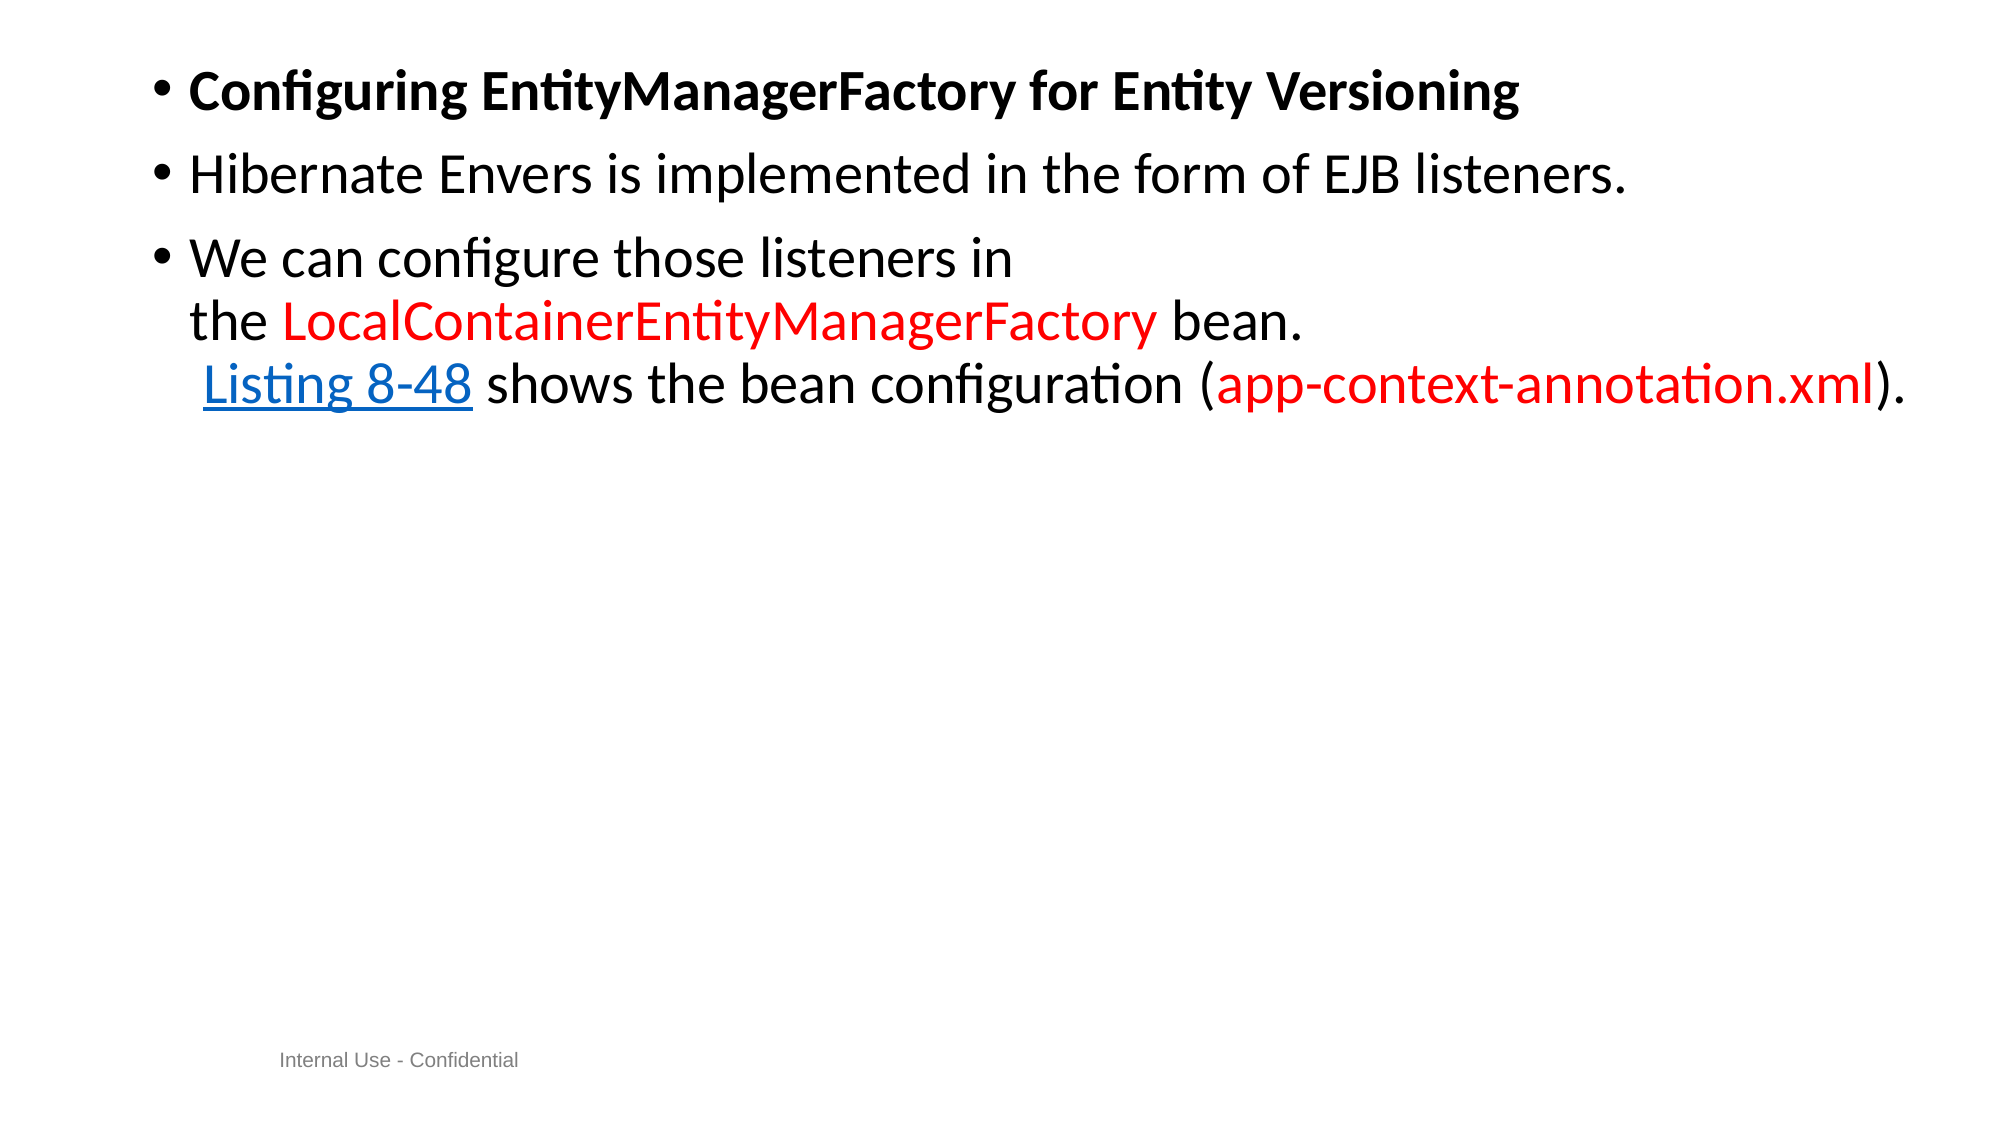

Configuring EntityManagerFactory for Entity Versioning
Hibernate Envers is implemented in the form of EJB listeners.
We can configure those listeners in the LocalContainerEntityManagerFactory bean.                                                 Listing 8-48 shows the bean configuration (app-context-annotation.xml).